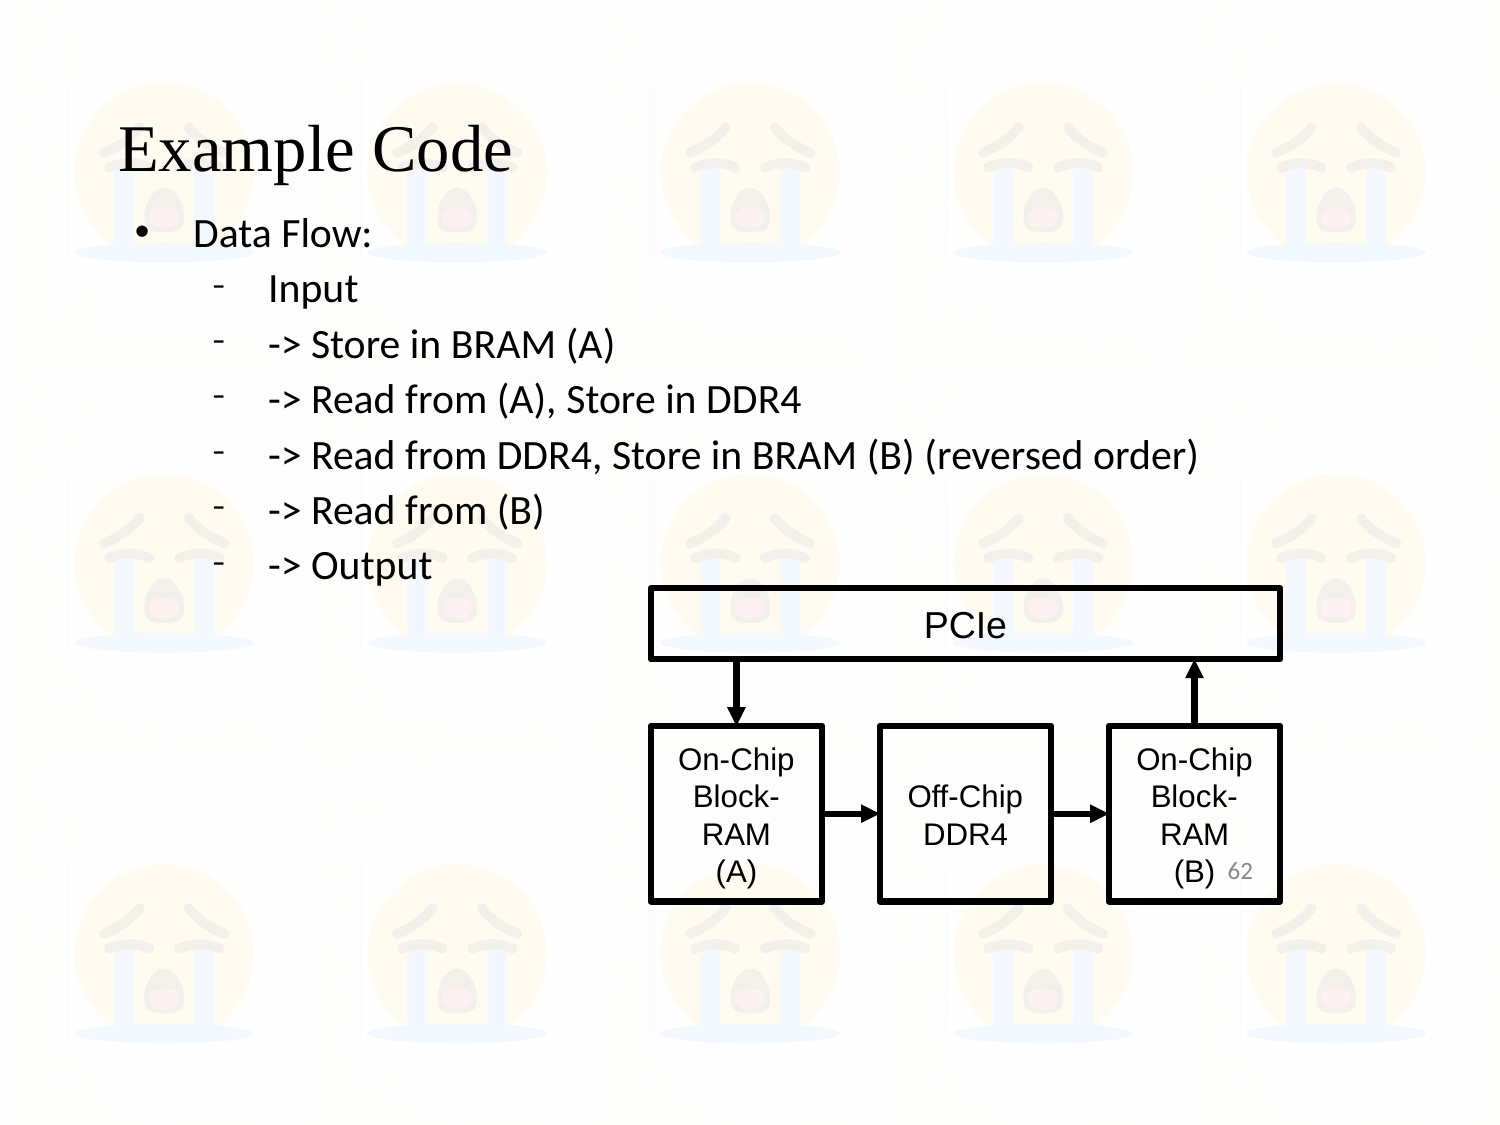

# Example Code
Data Flow:
Input
-> Store in BRAM (A)
-> Read from (A), Store in DDR4
-> Read from DDR4, Store in BRAM (B) (reversed order)
-> Read from (B)
-> Output

PCIe
Off-Chip
DDR4
On-Chip
Block-RAM
(B)
On-Chip
Block-RAM
(A)
62